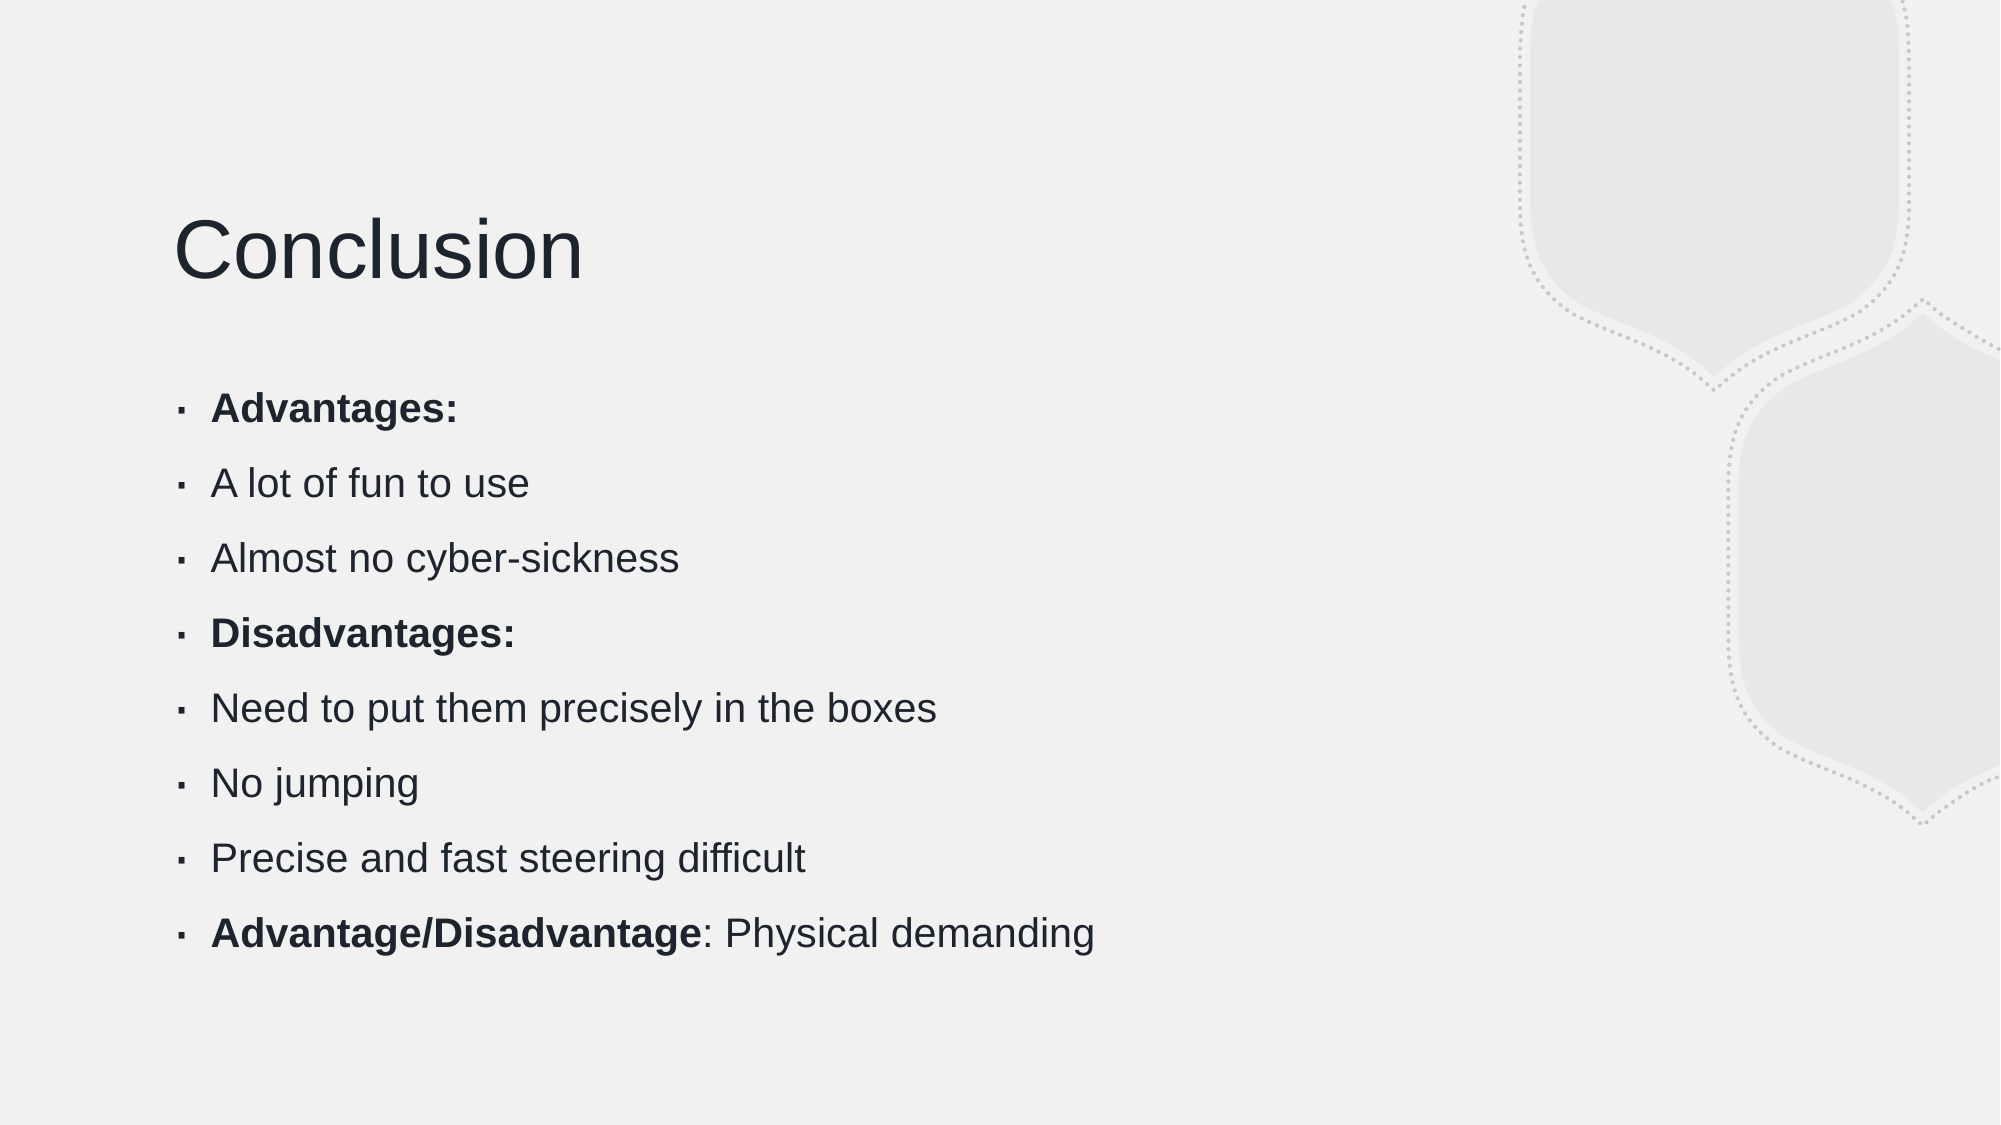

# Conclusion
Advantages:
A lot of fun to use
Almost no cyber-sickness
Disadvantages:
Need to put them precisely in the boxes
No jumping
Precise and fast steering difficult
Advantage/Disadvantage: Physical demanding